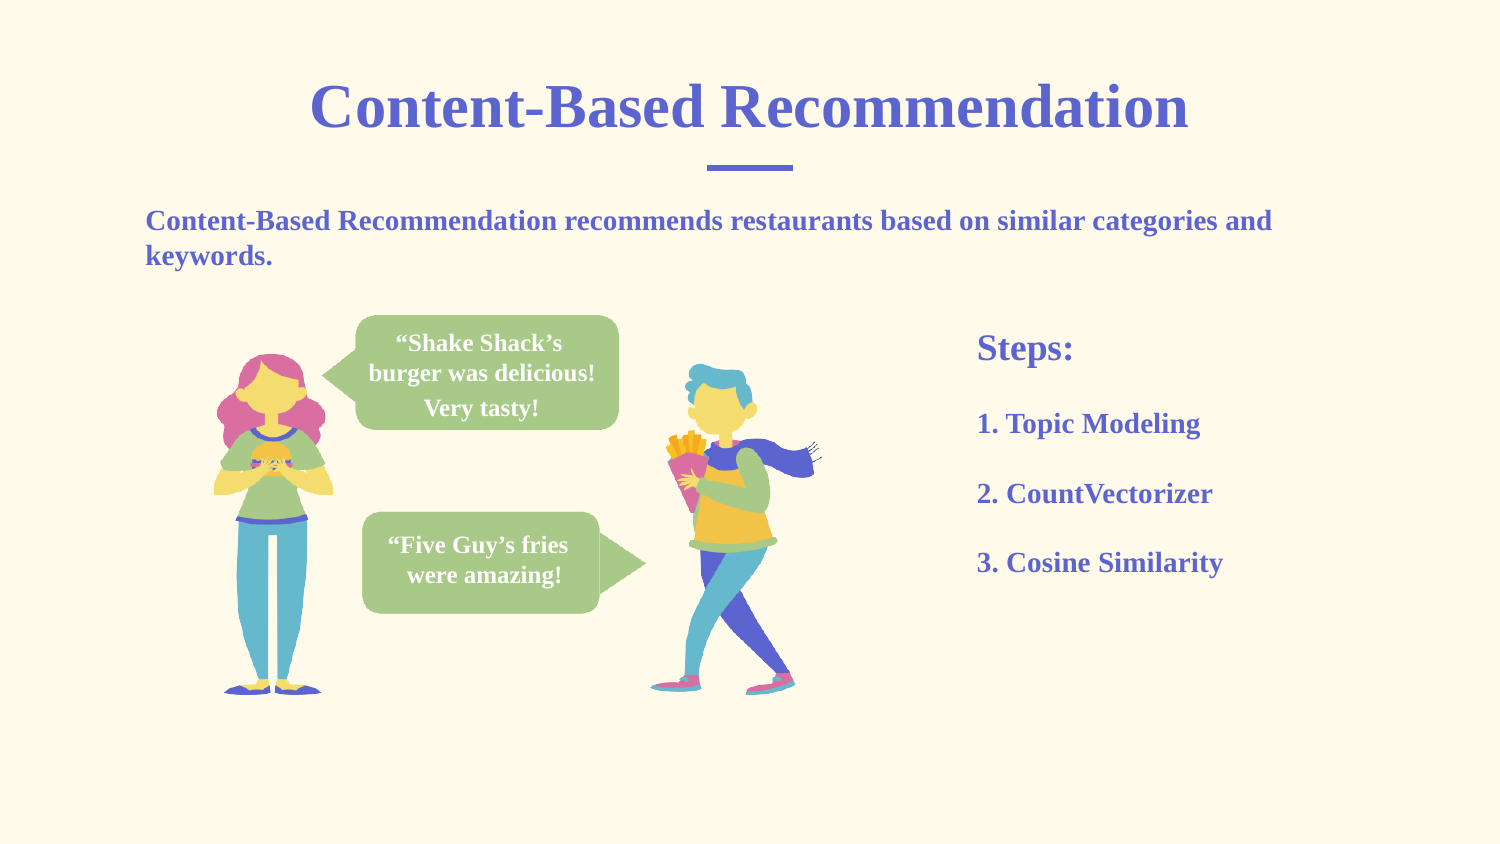

# Content-Based Recommendation

Content-Based Recommendation recommends restaurants based on similar categories and keywords.

Steps:
“Shake Shack’s  burger was delicious!
Very tasty!
1. Topic Modeling
2. CountVectorizer
“Five Guy’s fries  were amazing!
3. Cosine Similarity